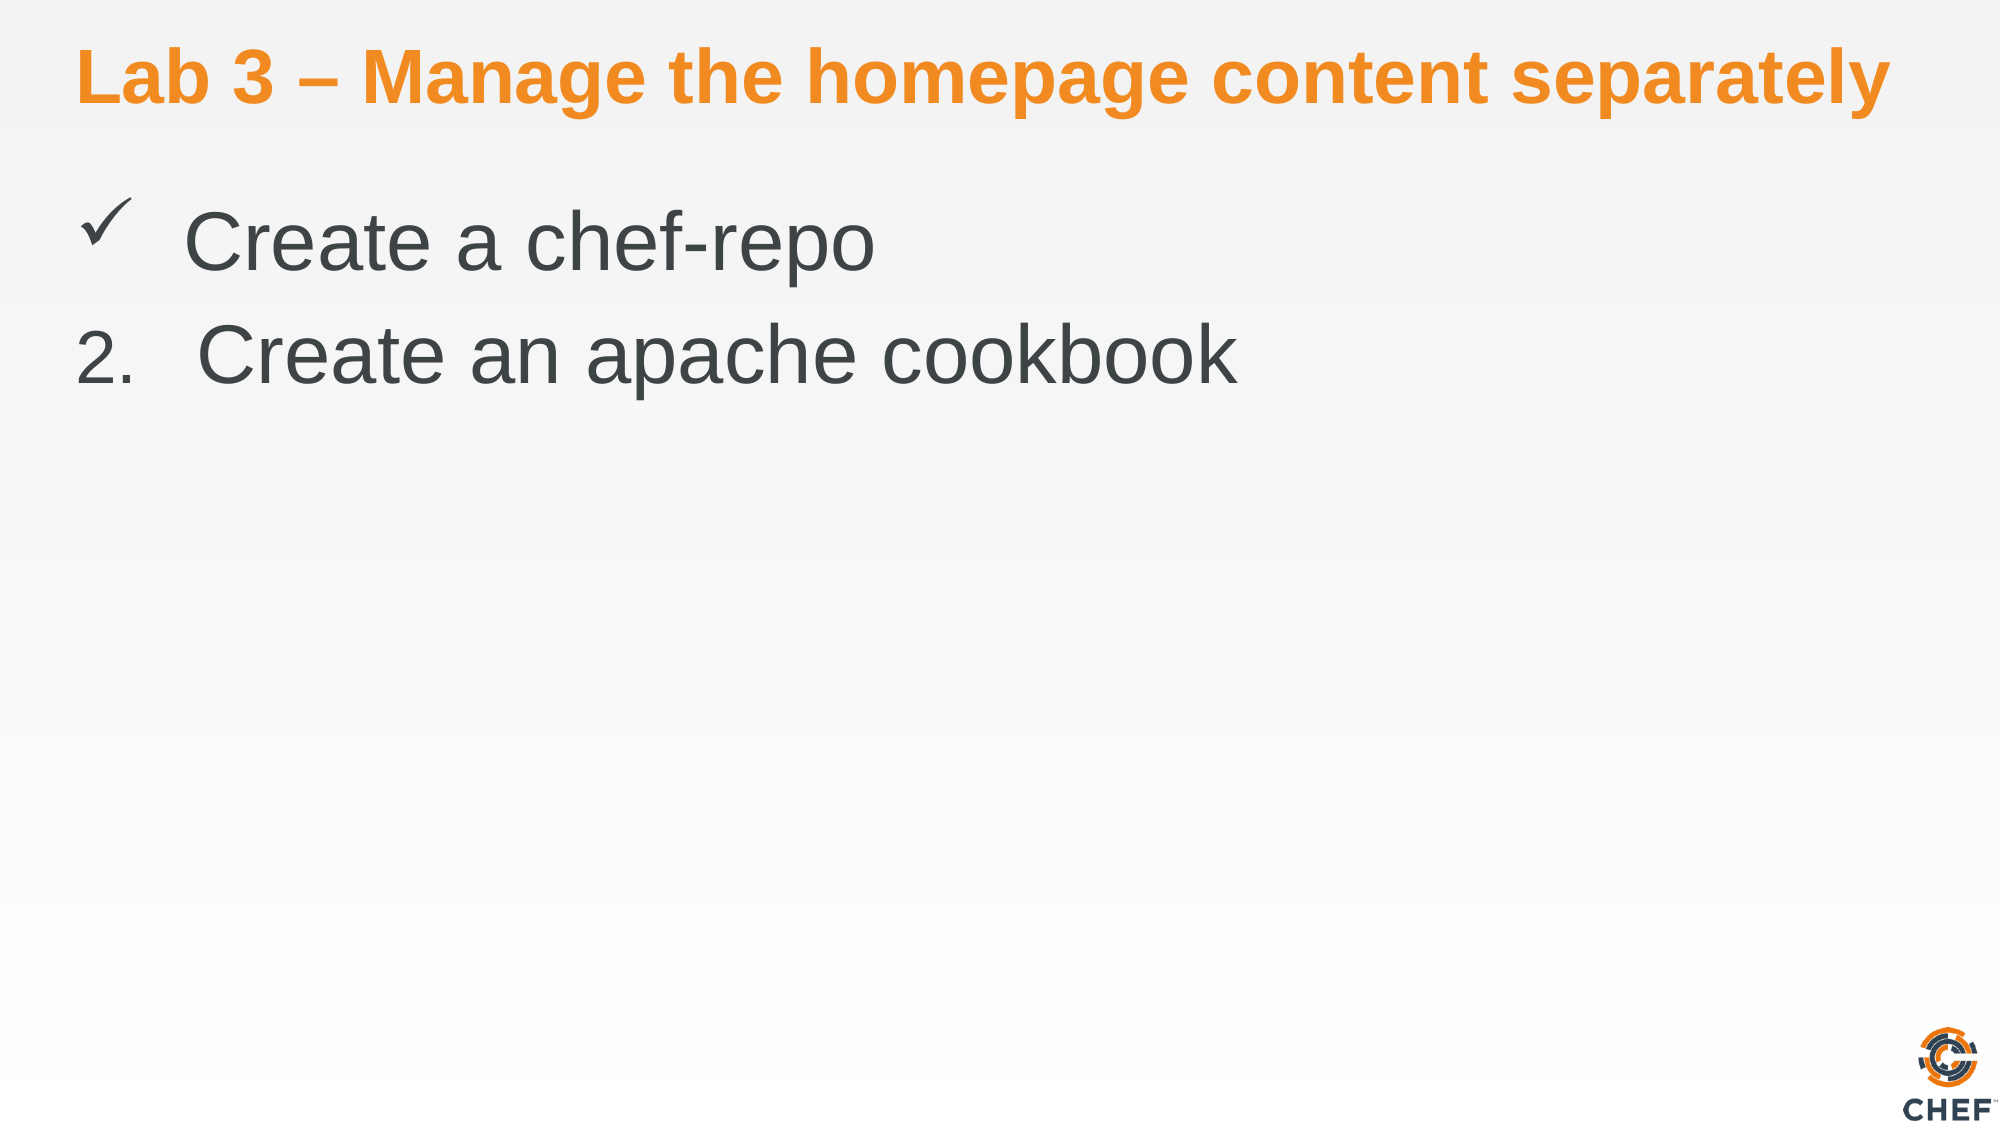

# Lab 3 – Manage the homepage content separately
  Create a chef-repo
Create an apache cookbook